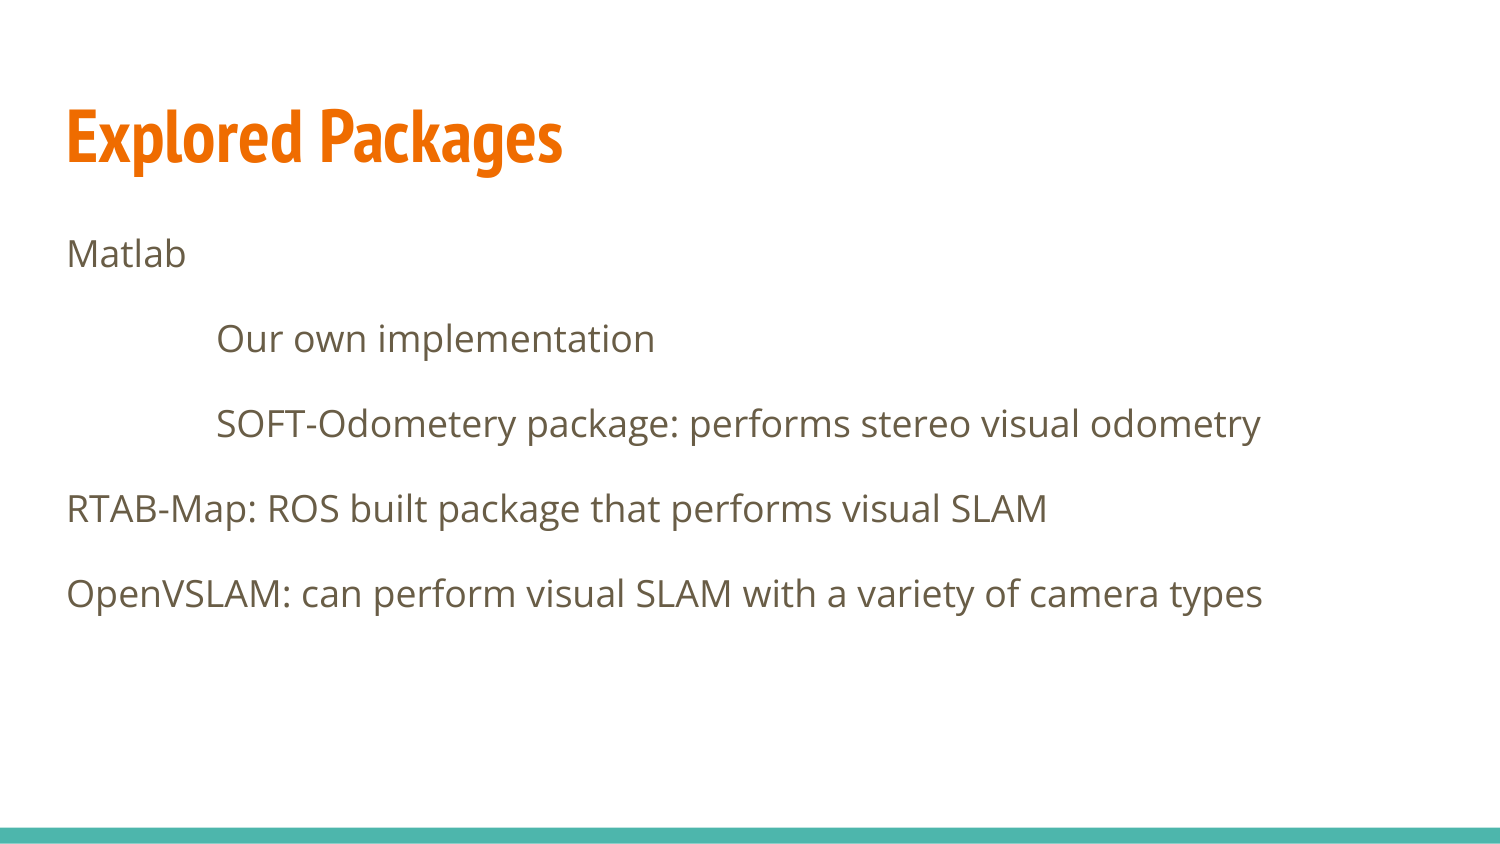

# Explored Packages
Matlab
	Our own implementation
	SOFT-Odometery package: performs stereo visual odometry
RTAB-Map: ROS built package that performs visual SLAM
OpenVSLAM: can perform visual SLAM with a variety of camera types